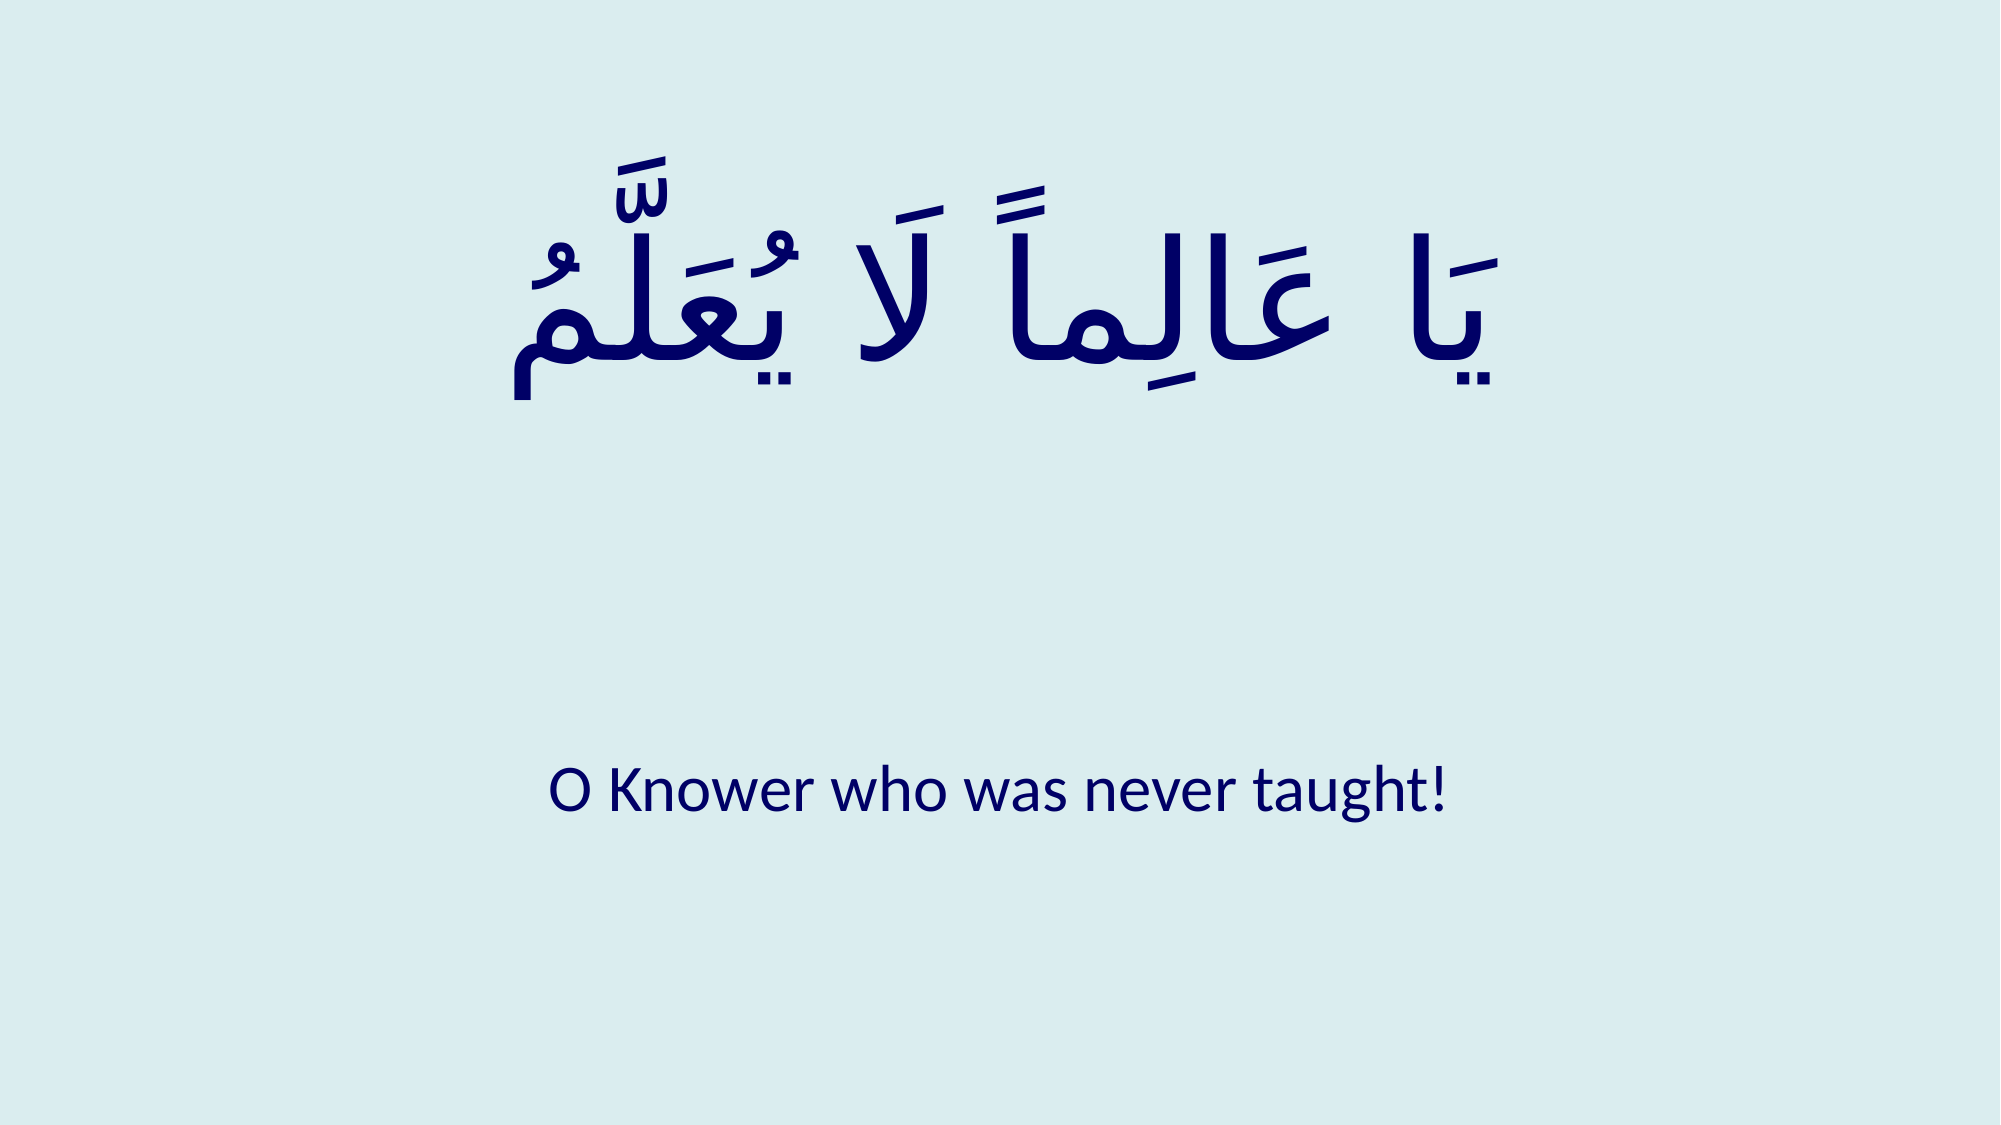

# یَا عَالِماً لَا یُعَلَّمُ
O Knower who was never taught!